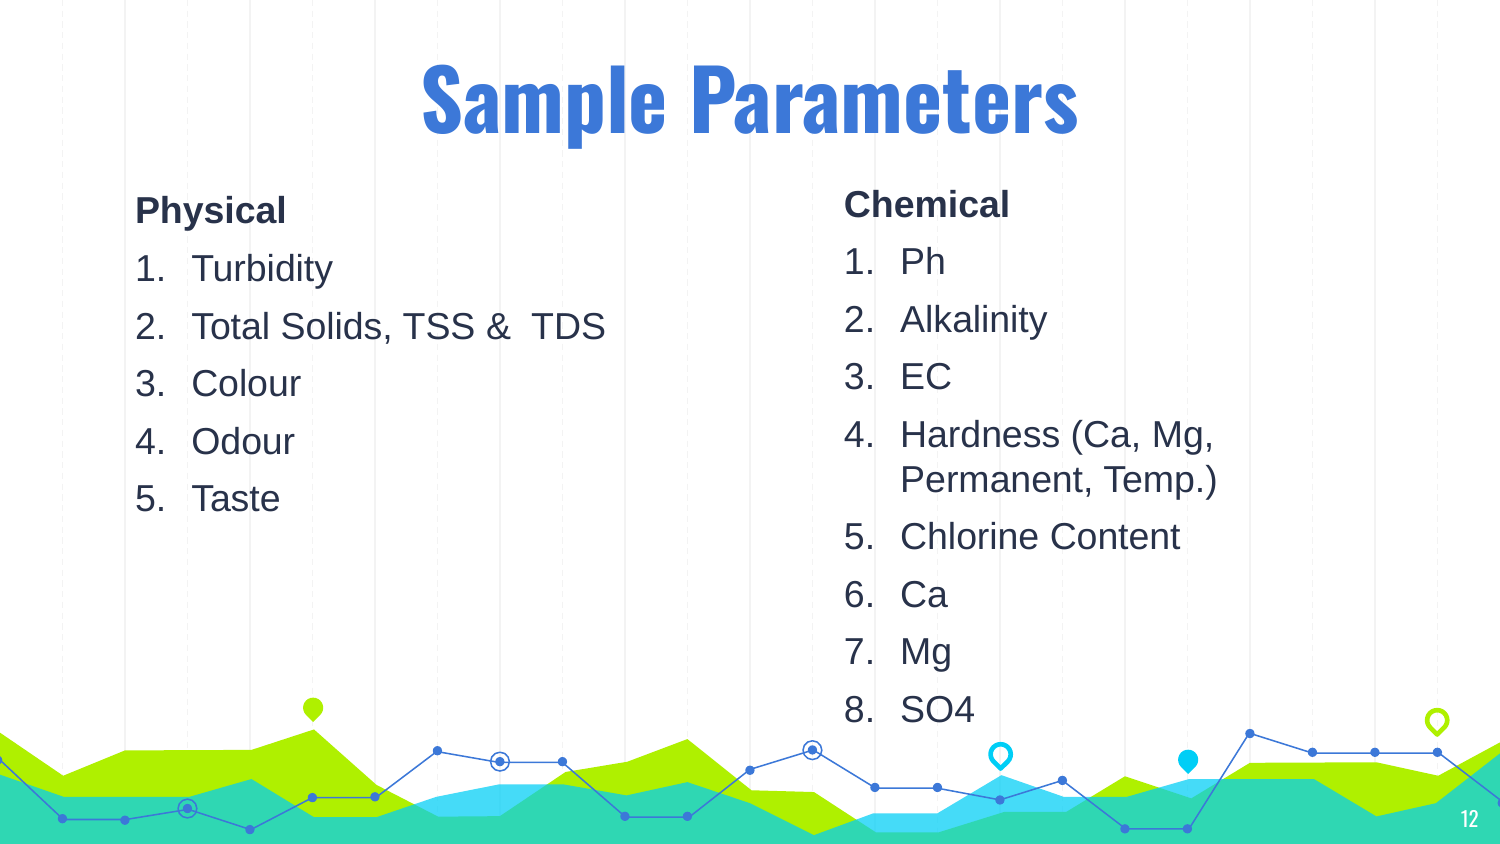

# Sample Parameters
Chemical
Ph
Alkalinity
EC
Hardness (Ca, Mg, Permanent, Temp.)
Chlorine Content
Ca
Mg
SO4

Physical
Turbidity
Total Solids, TSS &  TDS
Colour
Odour
Taste
12